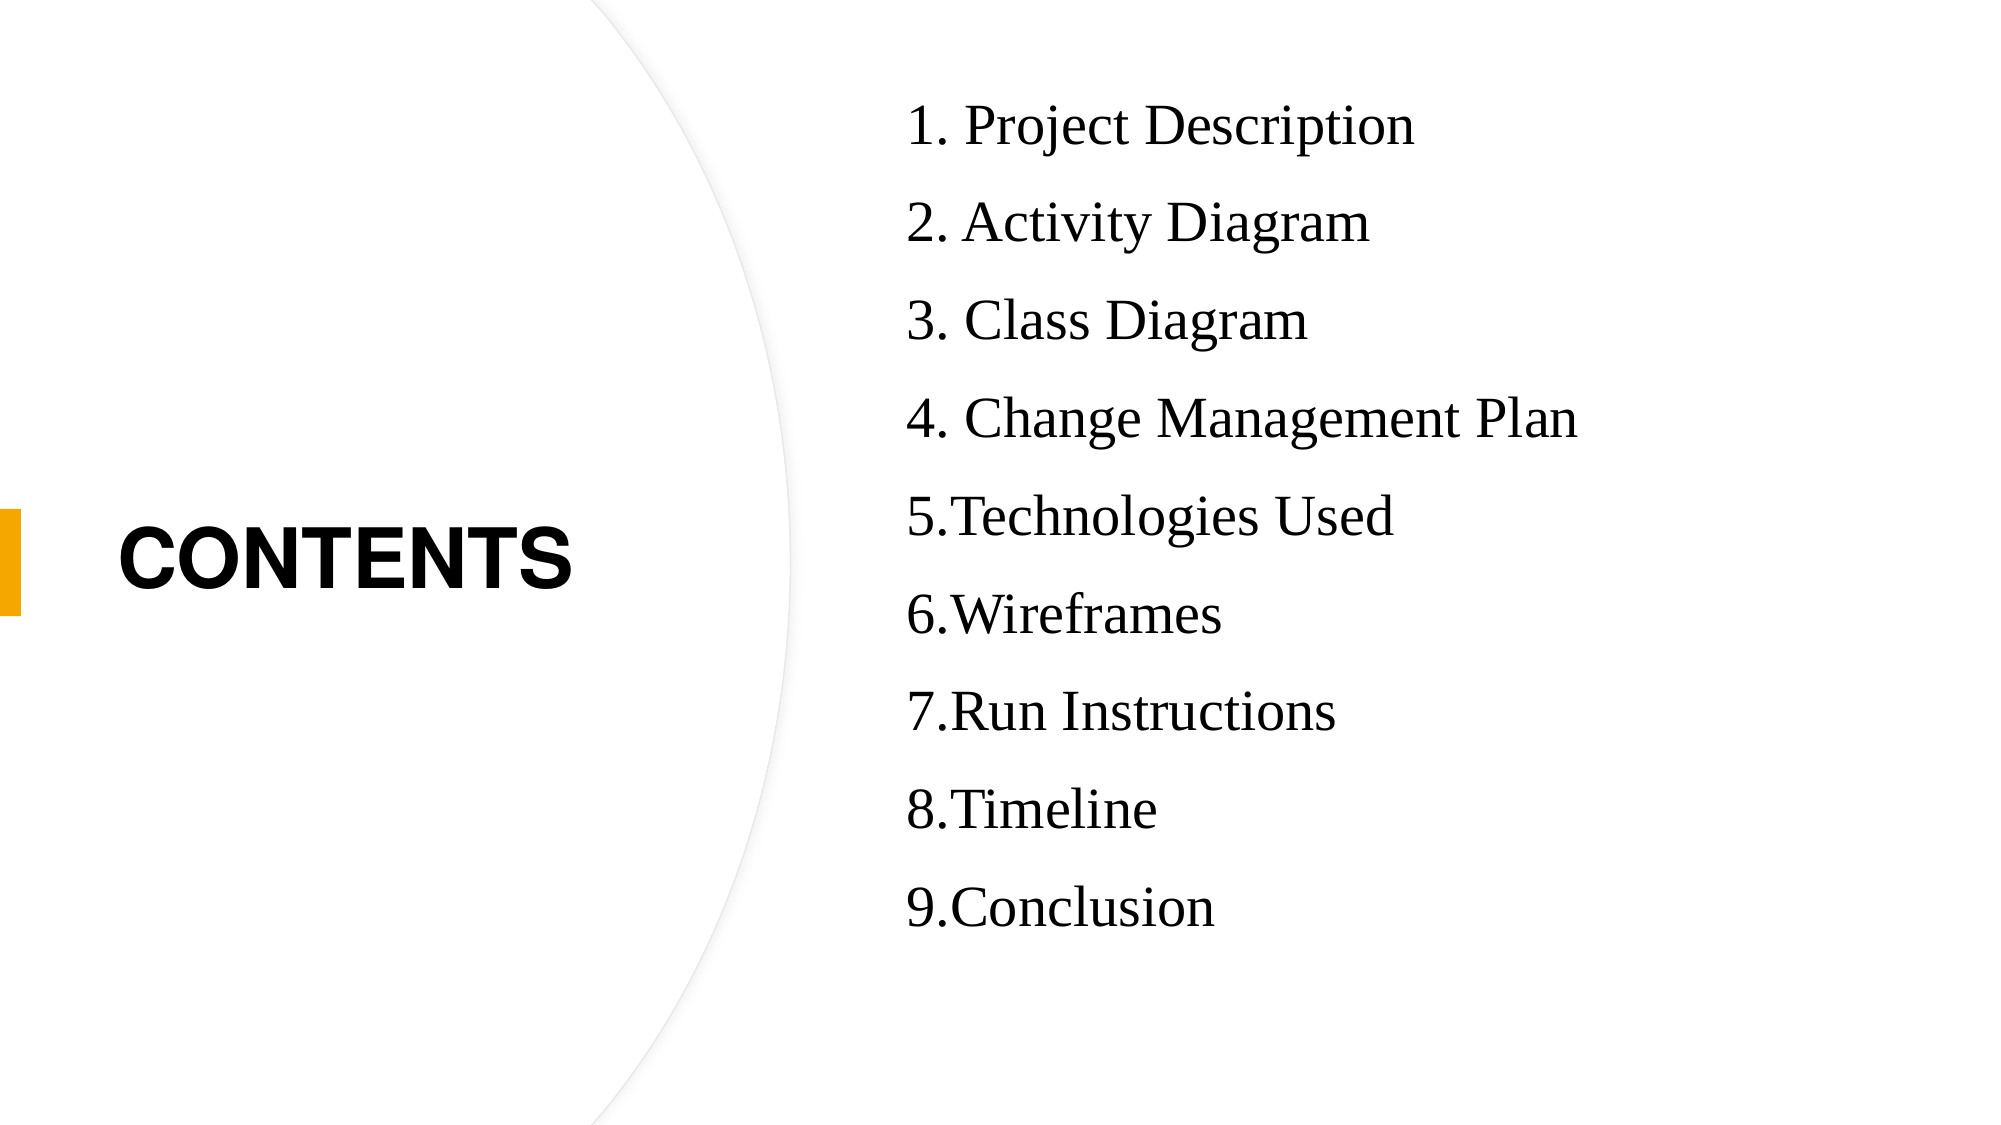

1. Project Description
2. Activity Diagram
3. Class Diagram
4. Change Management Plan
5.Technologies Used
6.Wireframes
7.Run Instructions
8.Timeline
9.Conclusion

# CONTENTS